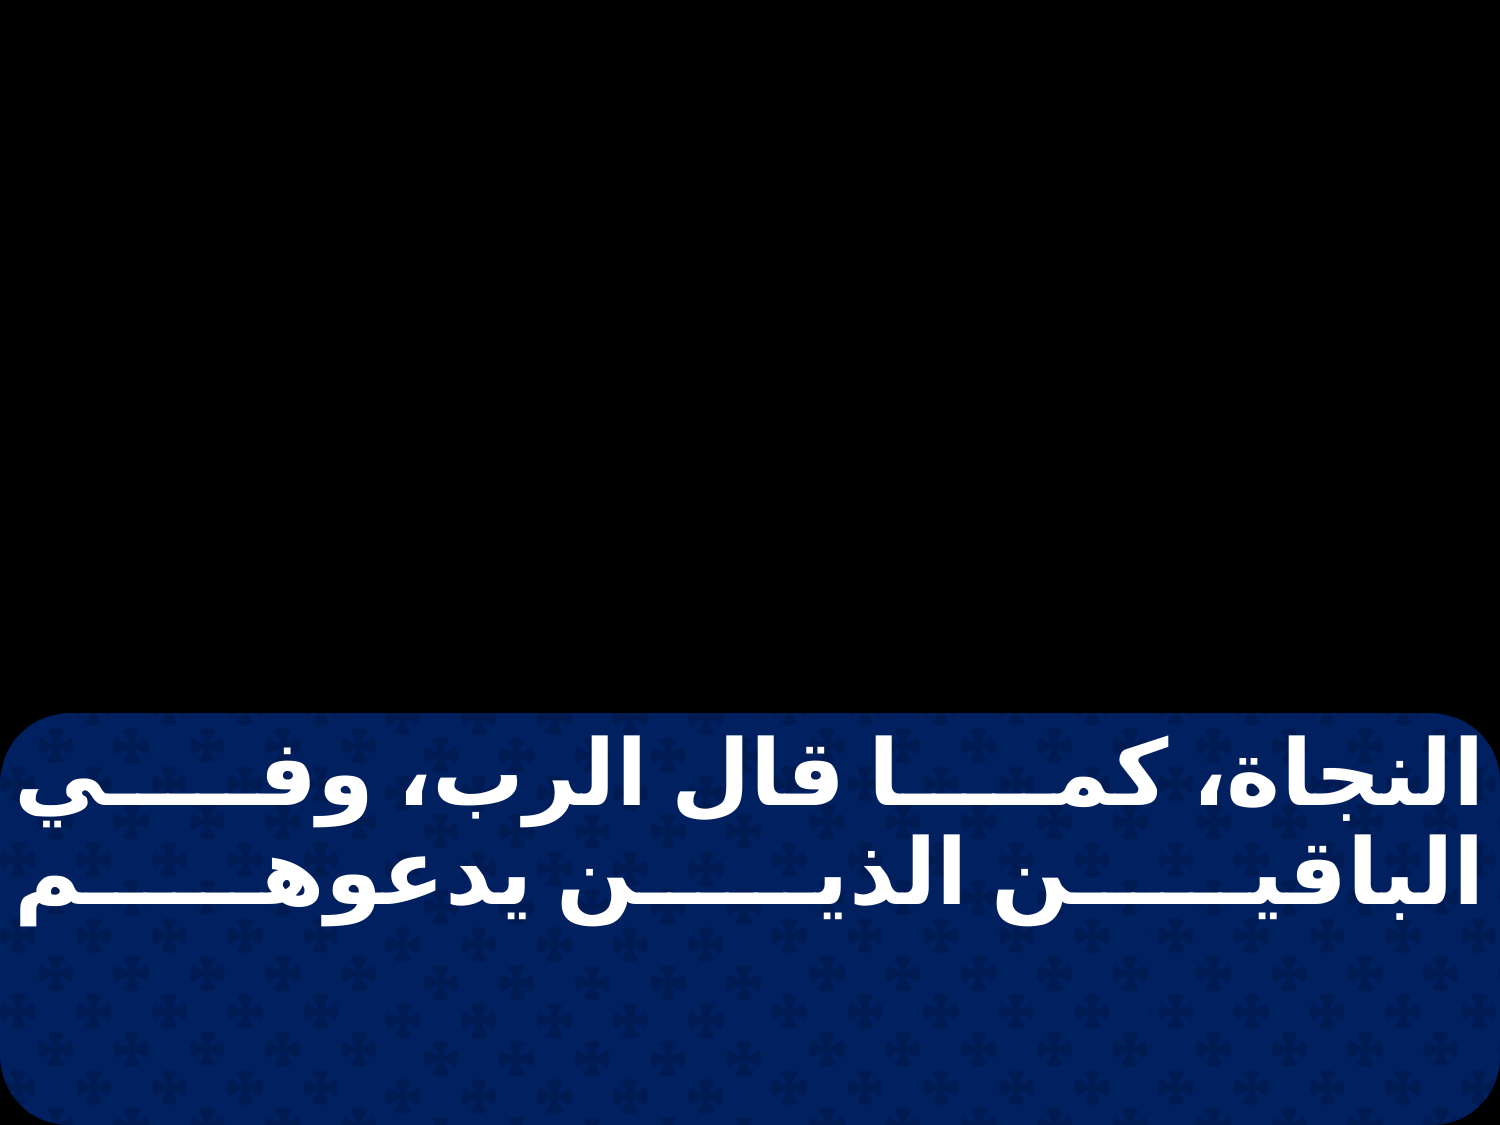

النجاة، كما قال الرب، وفي الباقين الذين يدعوهم